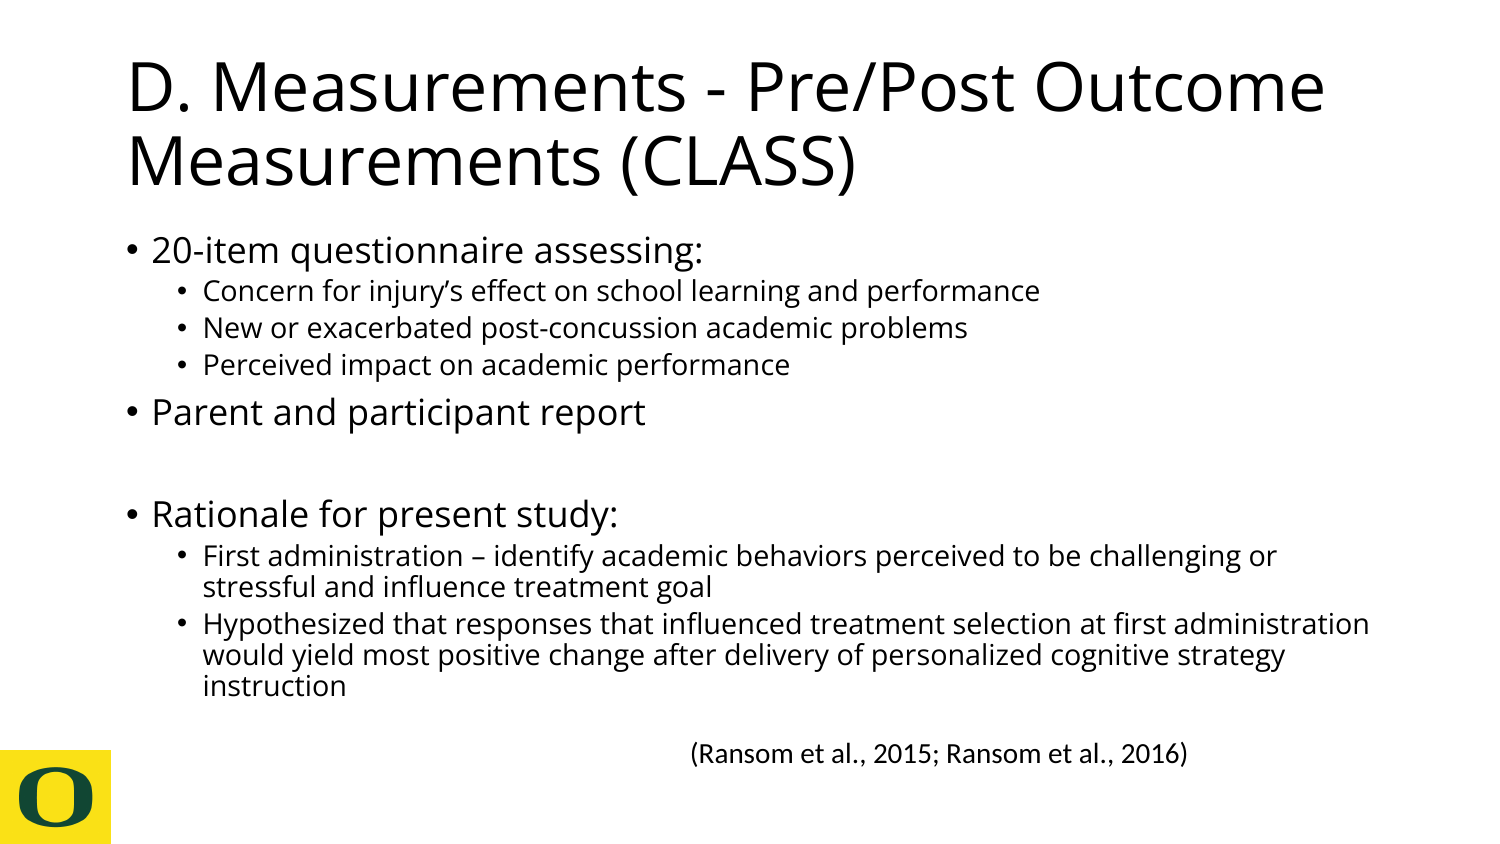

# D. Measurements - Pre/Post Outcome Measurements (CLASS)
20-item questionnaire assessing:
Concern for injury’s effect on school learning and performance
New or exacerbated post-concussion academic problems
Perceived impact on academic performance
Parent and participant report

Rationale for present study:
First administration – identify academic behaviors perceived to be challenging or stressful and influence treatment goal
Hypothesized that responses that influenced treatment selection at first administration would yield most positive change after delivery of personalized cognitive strategy instruction

 (Ransom et al., 2015; Ransom et al., 2016)